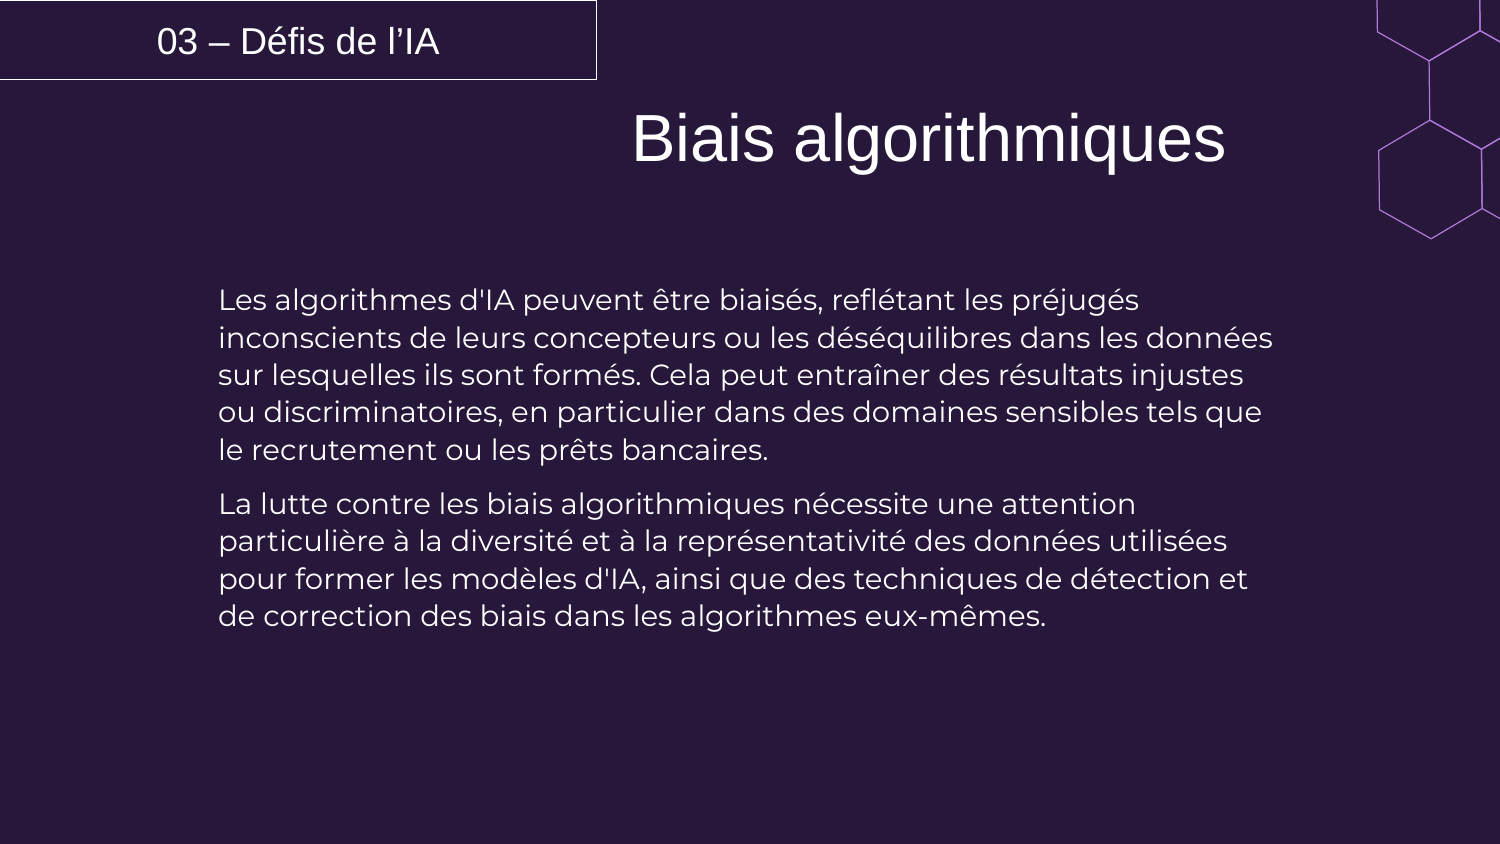

03 – Défis de l’IA
Biais algorithmiques
Les algorithmes d'IA peuvent être biaisés, reflétant les préjugés inconscients de leurs concepteurs ou les déséquilibres dans les données sur lesquelles ils sont formés. Cela peut entraîner des résultats injustes ou discriminatoires, en particulier dans des domaines sensibles tels que le recrutement ou les prêts bancaires.
La lutte contre les biais algorithmiques nécessite une attention particulière à la diversité et à la représentativité des données utilisées pour former les modèles d'IA, ainsi que des techniques de détection et de correction des biais dans les algorithmes eux-mêmes.